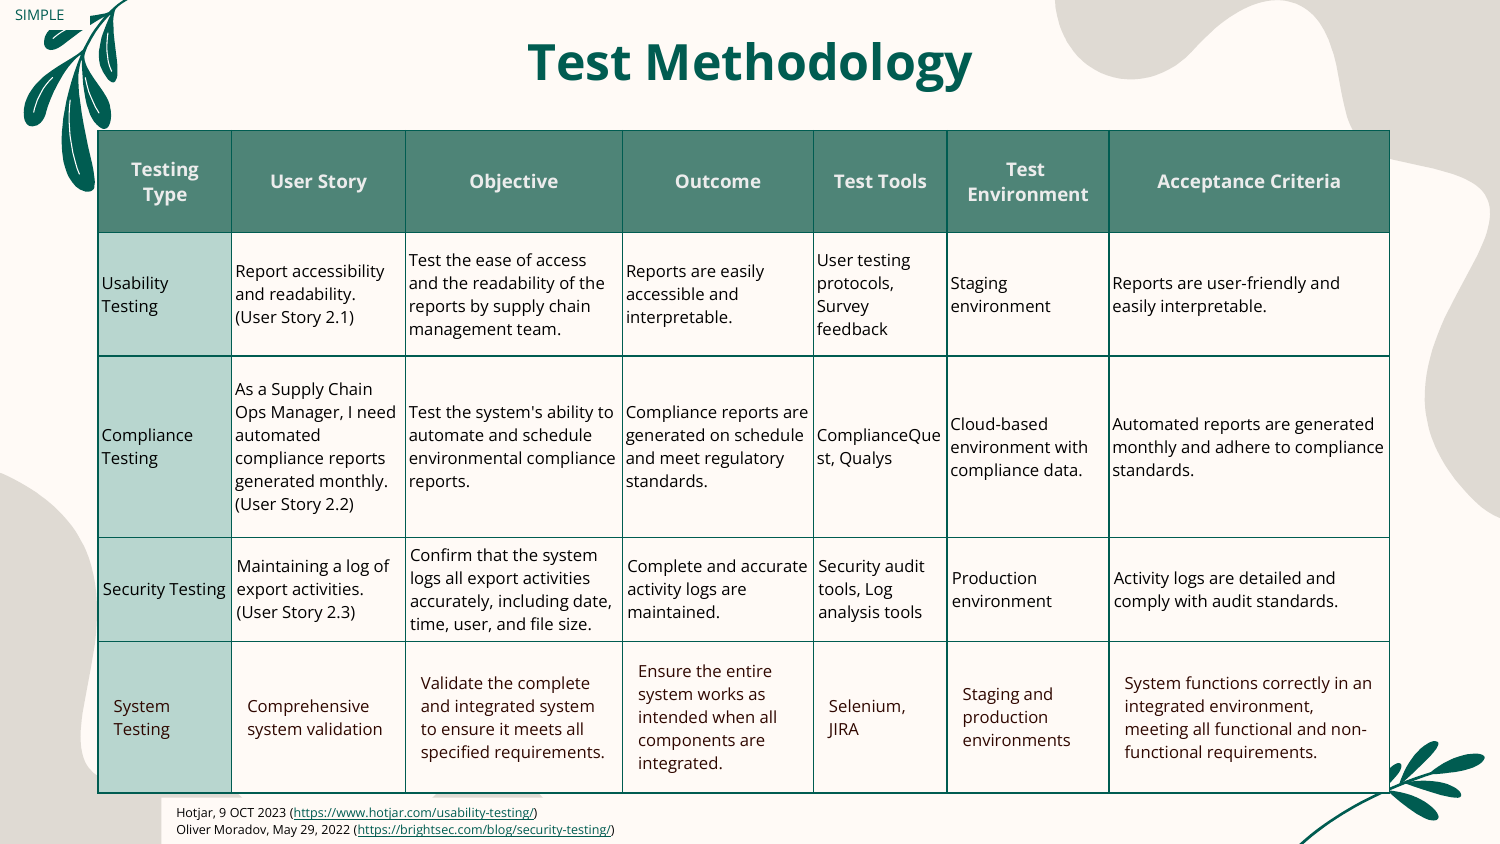

SIMPLE
# Test Methodology
| Testing Type | User Story | Objective | Outcome | Test Tools | Test  Environment | Acceptance Criteria |
| --- | --- | --- | --- | --- | --- | --- |
| Usability Testing | Report accessibility and readability. (User Story 2.1) | Test the ease of access and the readability of the reports by supply chain management team. | Reports are easily accessible and interpretable. | User testing protocols, Survey feedback | Staging environment | Reports are user-friendly and easily interpretable. |
| Compliance Testing | As a Supply Chain Ops Manager, I need automated compliance reports generated monthly. (User Story 2.2) | Test the system's ability to automate and schedule environmental compliance reports. | Compliance reports are generated on schedule and meet regulatory standards. | ComplianceQuest, Qualys | Cloud-based environment with compliance data. | Automated reports are generated monthly and adhere to compliance standards. |
| Security Testing | Maintaining a log of export activities. (User Story 2.3) | Confirm that the system logs all export activities accurately, including date, time, user, and file size. | Complete and accurate activity logs are maintained. | Security audit tools, Log analysis tools | Production environment | Activity logs are detailed and comply with audit standards. |
| System Testing | Comprehensive system validation | Validate the complete and integrated system to ensure it meets all specified requirements. | Ensure the entire system works as intended when all components are integrated. | Selenium, JIRA | Staging and production environments | System functions correctly in an integrated environment, meeting all functional and non-functional requirements. |
Hotjar, 9 OCT 2023 (https://www.hotjar.com/usability-testing/)
Oliver Moradov, May 29, 2022 (https://brightsec.com/blog/security-testing/)